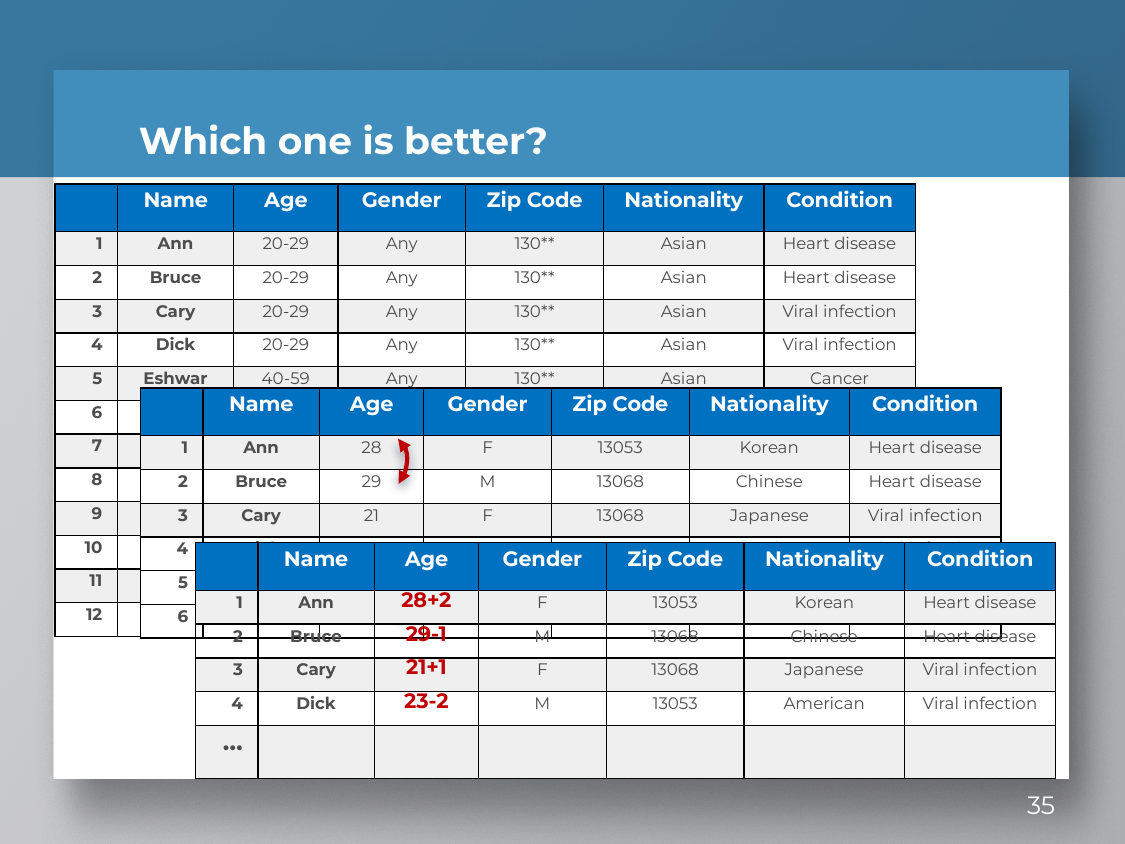

# Which one is better?
|  | Name | Age | Gender | Zip Code | Nationality | Condition |
| --- | --- | --- | --- | --- | --- | --- |
| 1 | Ann | 20-29 | Any | 130\*\* | Asian | Heart disease |
| 2 | Bruce | 20-29 | Any | 130\*\* | Asian | Heart disease |
| 3 | Cary | 20-29 | Any | 130\*\* | Asian | Viral infection |
| 4 | Dick | 20-29 | Any | 130\*\* | Asian | Viral infection |
| 5 | Eshwar | 40-59 | Any | 130\*\* | Asian | Cancer |
| 6 | Fox | 40-59 | Any | 14\*\*\* | Asian | Flu |
| 7 | Gary | 40-59 | Any | 14\*\*\* | Asian | Heart disease |
| 8 | Helen | 40-59 | Any | 14\*\*\* | Asian | Flu |
| 9 | Igor | 30-39 | Any | 1322\* | American | Cancer |
| 10 | Jean | 30-39 | Any | 1322\* | American | Cancer |
| 11 | Ken | 30-39 | Any | 1322\* | American | Cancer |
| 12 | Lewis | 30-39 | Any | 1322\* | American | Cancer |
|  | Name | Age | Gender | Zip Code | Nationality | Condition |
| --- | --- | --- | --- | --- | --- | --- |
| 1 | Ann | 28 | F | 13053 | Korean | Heart disease |
| 2 | Bruce | 29 | M | 13068 | Chinese | Heart disease |
| 3 | Cary | 21 | F | 13068 | Japanese | Viral infection |
| 4 | Dick | 23 | M | 13053 | American | Viral infection |
| 5 | Eshwar | 50 | M | 13053 | Indian | Cancer |
| 6 | Fox | 55 | M | 14750 | Japanese | Flu |

|  | Name | Age | Gender | Zip Code | Nationality | Condition |
| --- | --- | --- | --- | --- | --- | --- |
| 1 | Ann | 28+2 | F | 13053 | Korean | Heart disease |
| 2 | Bruce | 29-1 | M | 13068 | Chinese | Heart disease |
| 3 | Cary | 21+1 | F | 13068 | Japanese | Viral infection |
| 4 | Dick | 23-2 | M | 13053 | American | Viral infection |
| … |  |  |  |  |  |  |
35